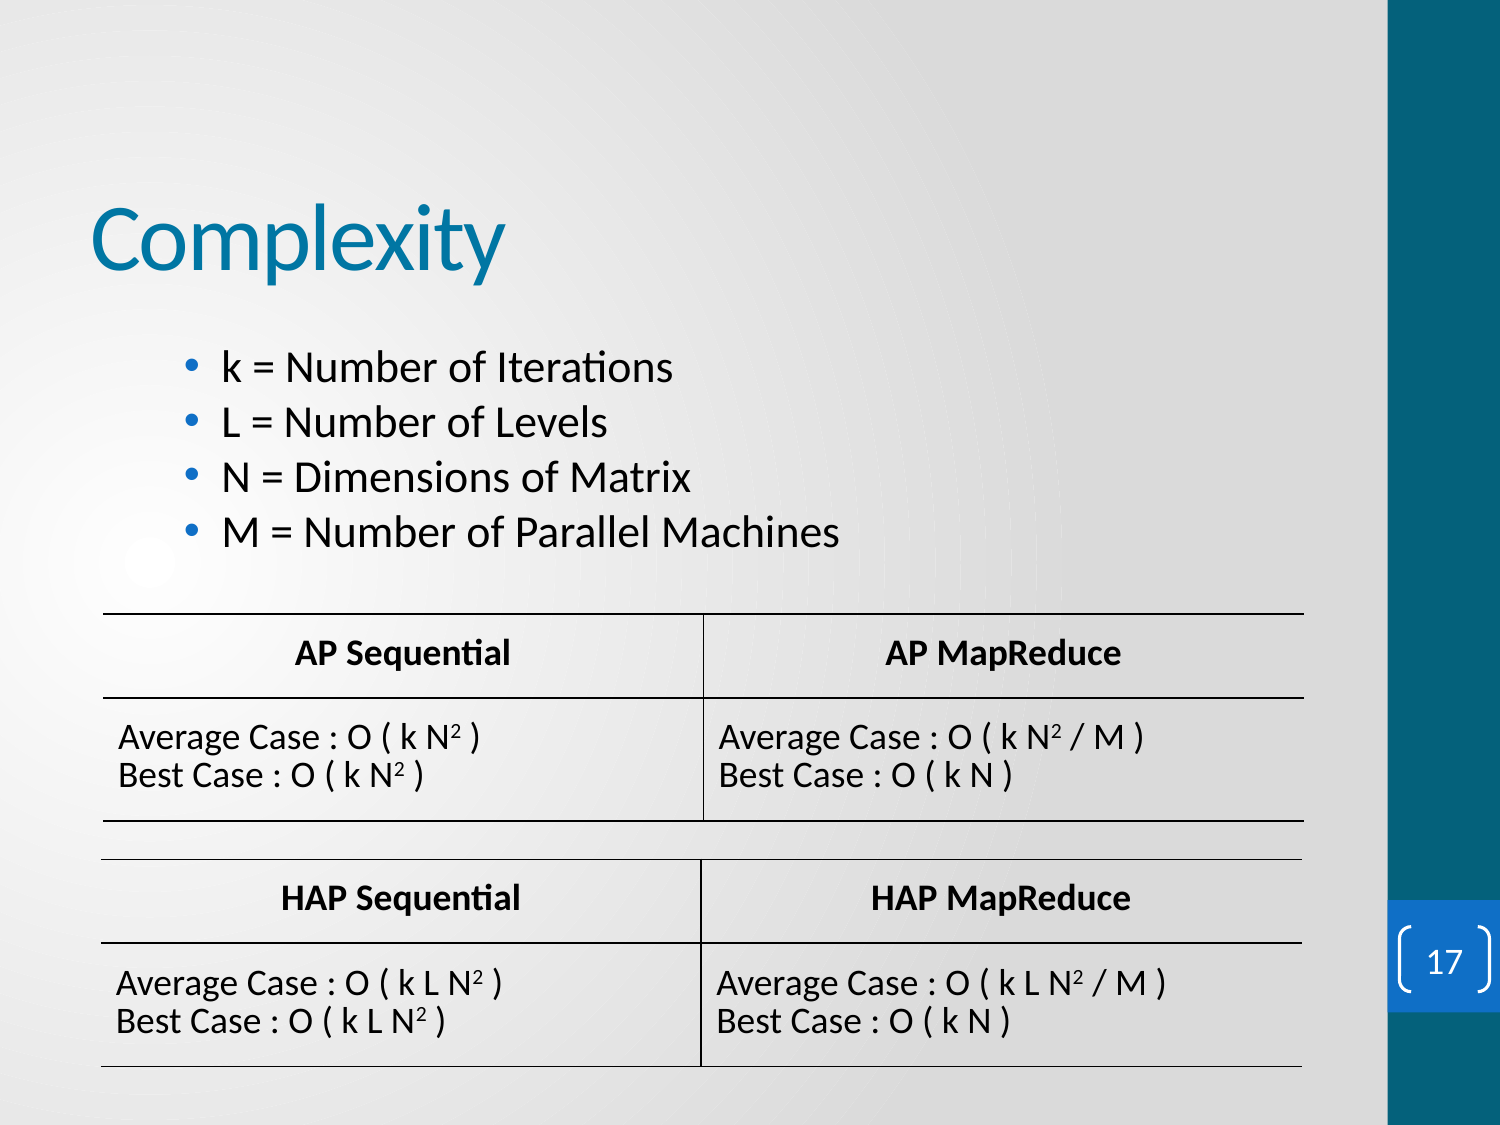

Complexity
k = Number of Iterations
L = Number of Levels
N = Dimensions of Matrix
M = Number of Parallel Machines
| AP Sequential | AP MapReduce |
| --- | --- |
| Average Case : O ( k N2 ) Best Case : O ( k N2 ) | Average Case : O ( k N2 / M ) Best Case : O ( k N ) |
| HAP Sequential | HAP MapReduce |
| --- | --- |
| Average Case : O ( k L N2 ) Best Case : O ( k L N2 ) | Average Case : O ( k L N2 / M ) Best Case : O ( k N ) |
17